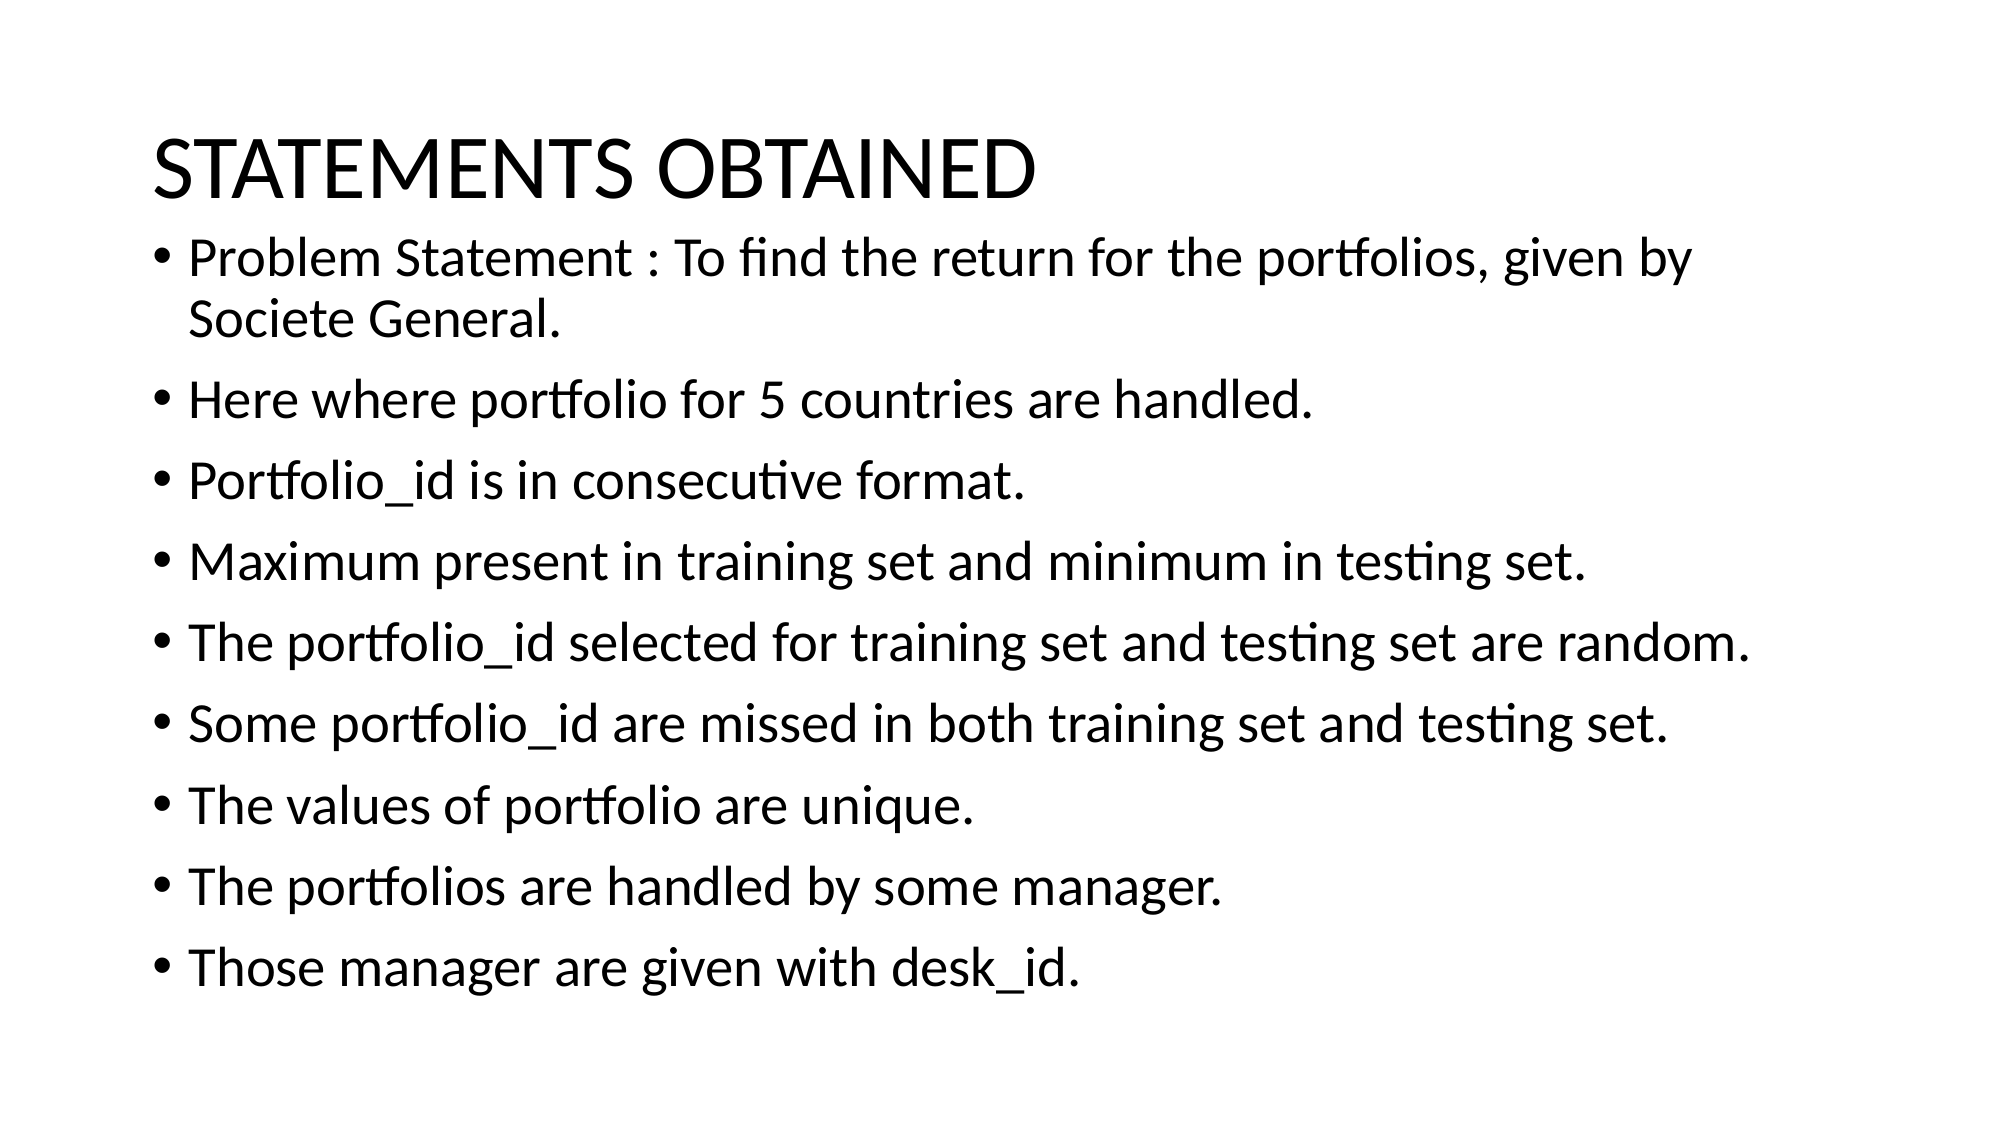

# STATEMENTS OBTAINED
Problem Statement : To find the return for the portfolios, given by Societe General.
Here where portfolio for 5 countries are handled.
Portfolio_id is in consecutive format.
Maximum present in training set and minimum in testing set.
The portfolio_id selected for training set and testing set are random.
Some portfolio_id are missed in both training set and testing set.
The values of portfolio are unique.
The portfolios are handled by some manager.
Those manager are given with desk_id.